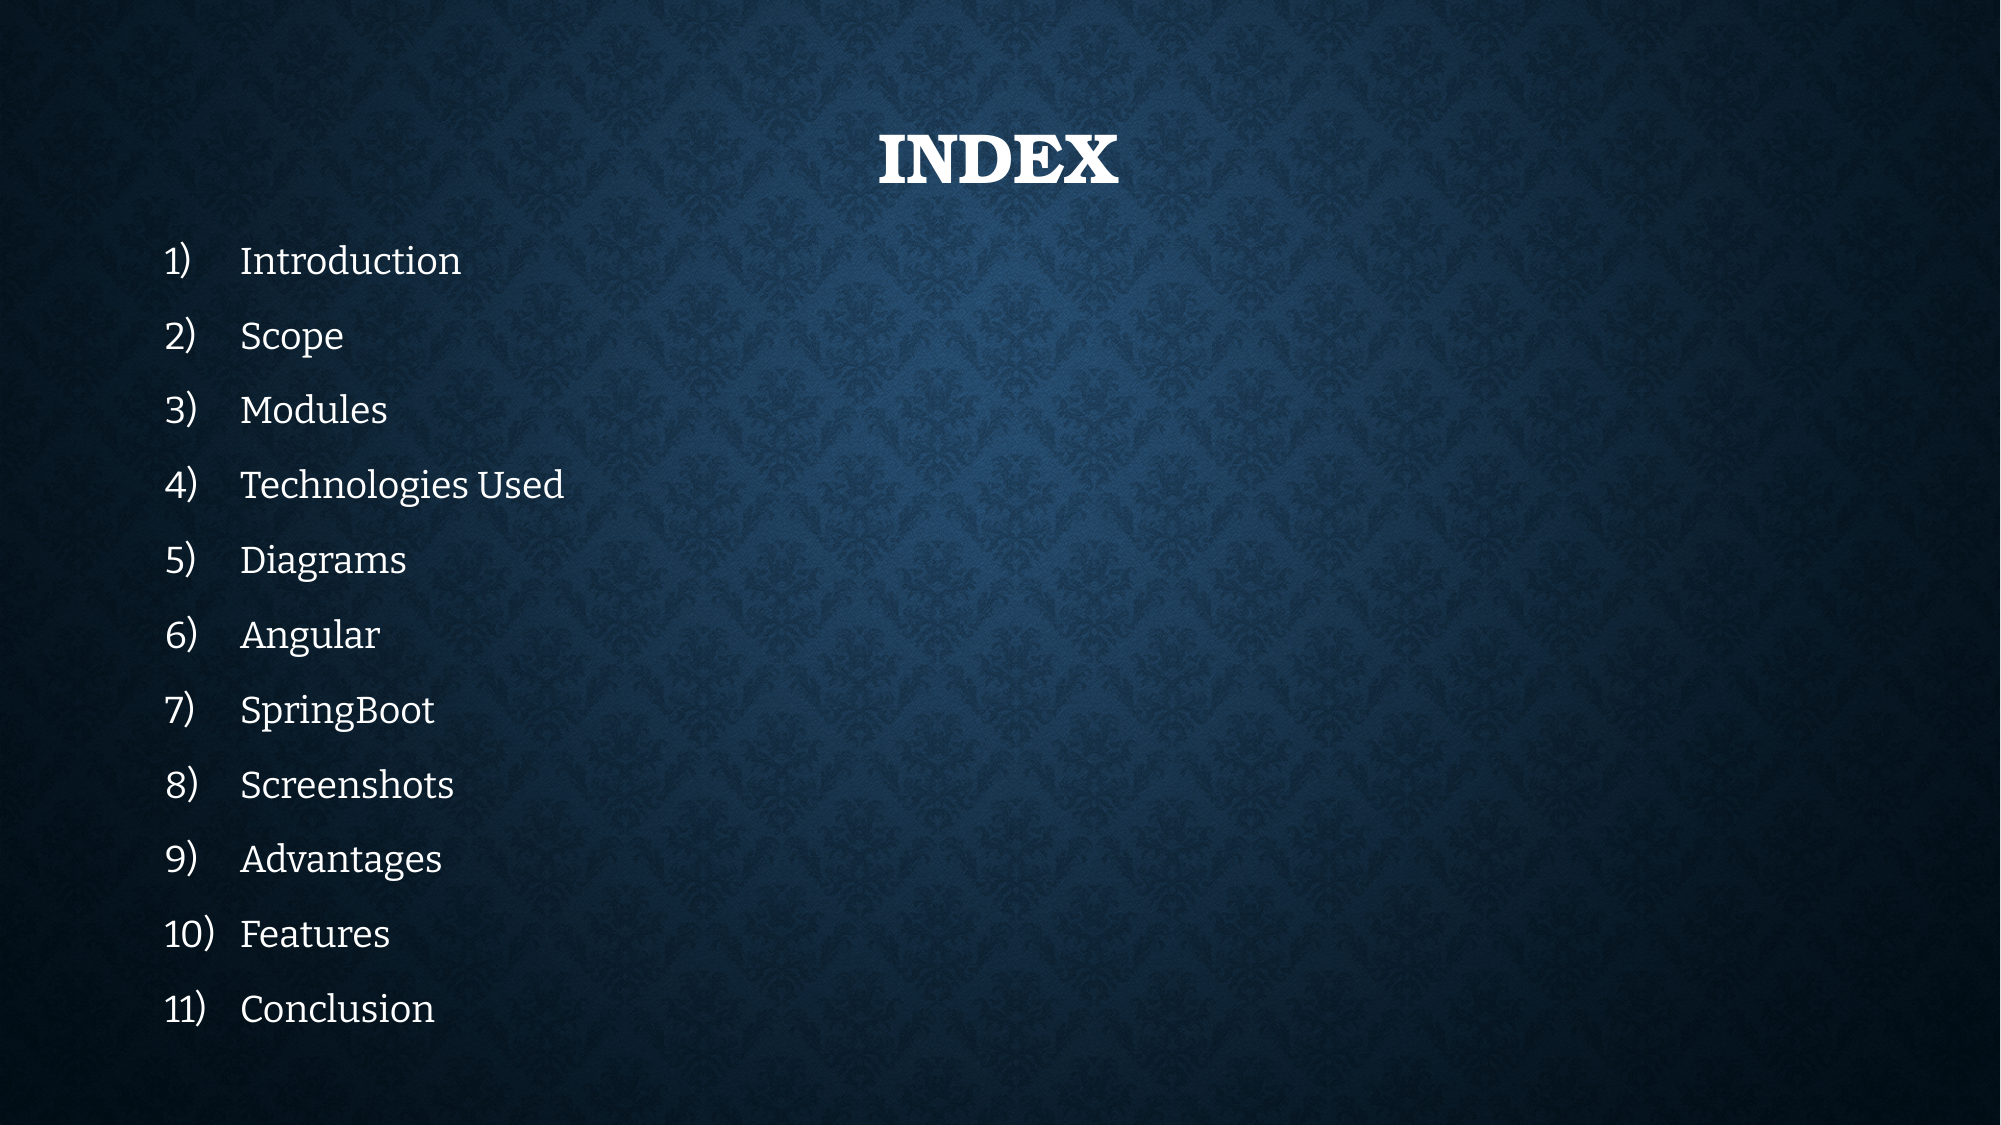

# INDEX
Introduction
Scope
Modules
Technologies Used
Diagrams
Angular
SpringBoot
Screenshots
Advantages
Features
Conclusion